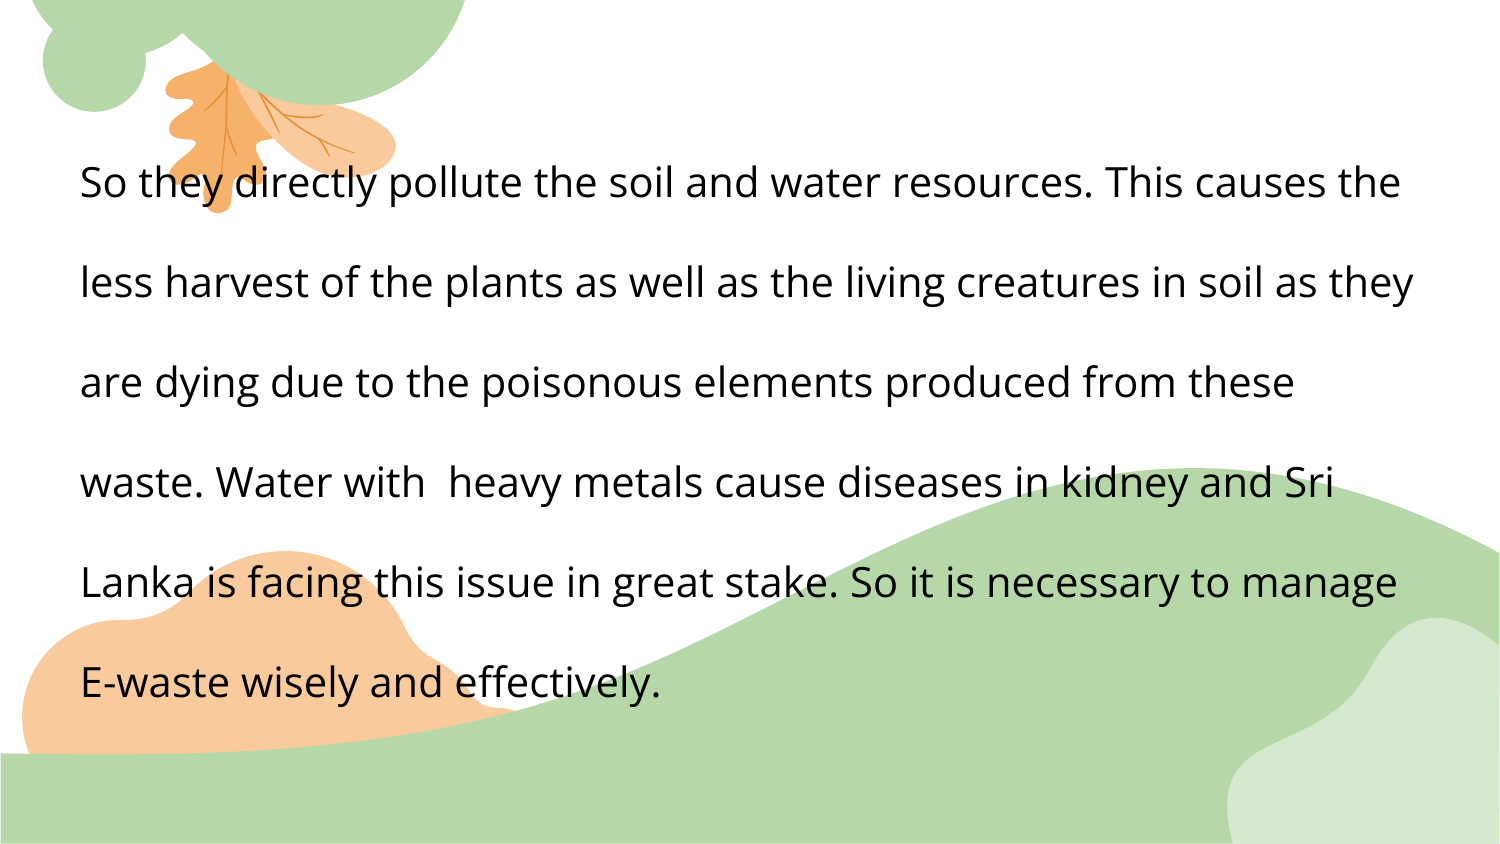

So they directly pollute the soil and water resources. This causes the less harvest of the plants as well as the living creatures in soil as they are dying due to the poisonous elements produced from these waste. Water with  heavy metals cause diseases in kidney and Sri Lanka is facing this issue in great stake. So it is necessary to manage E-waste wisely and effectively.